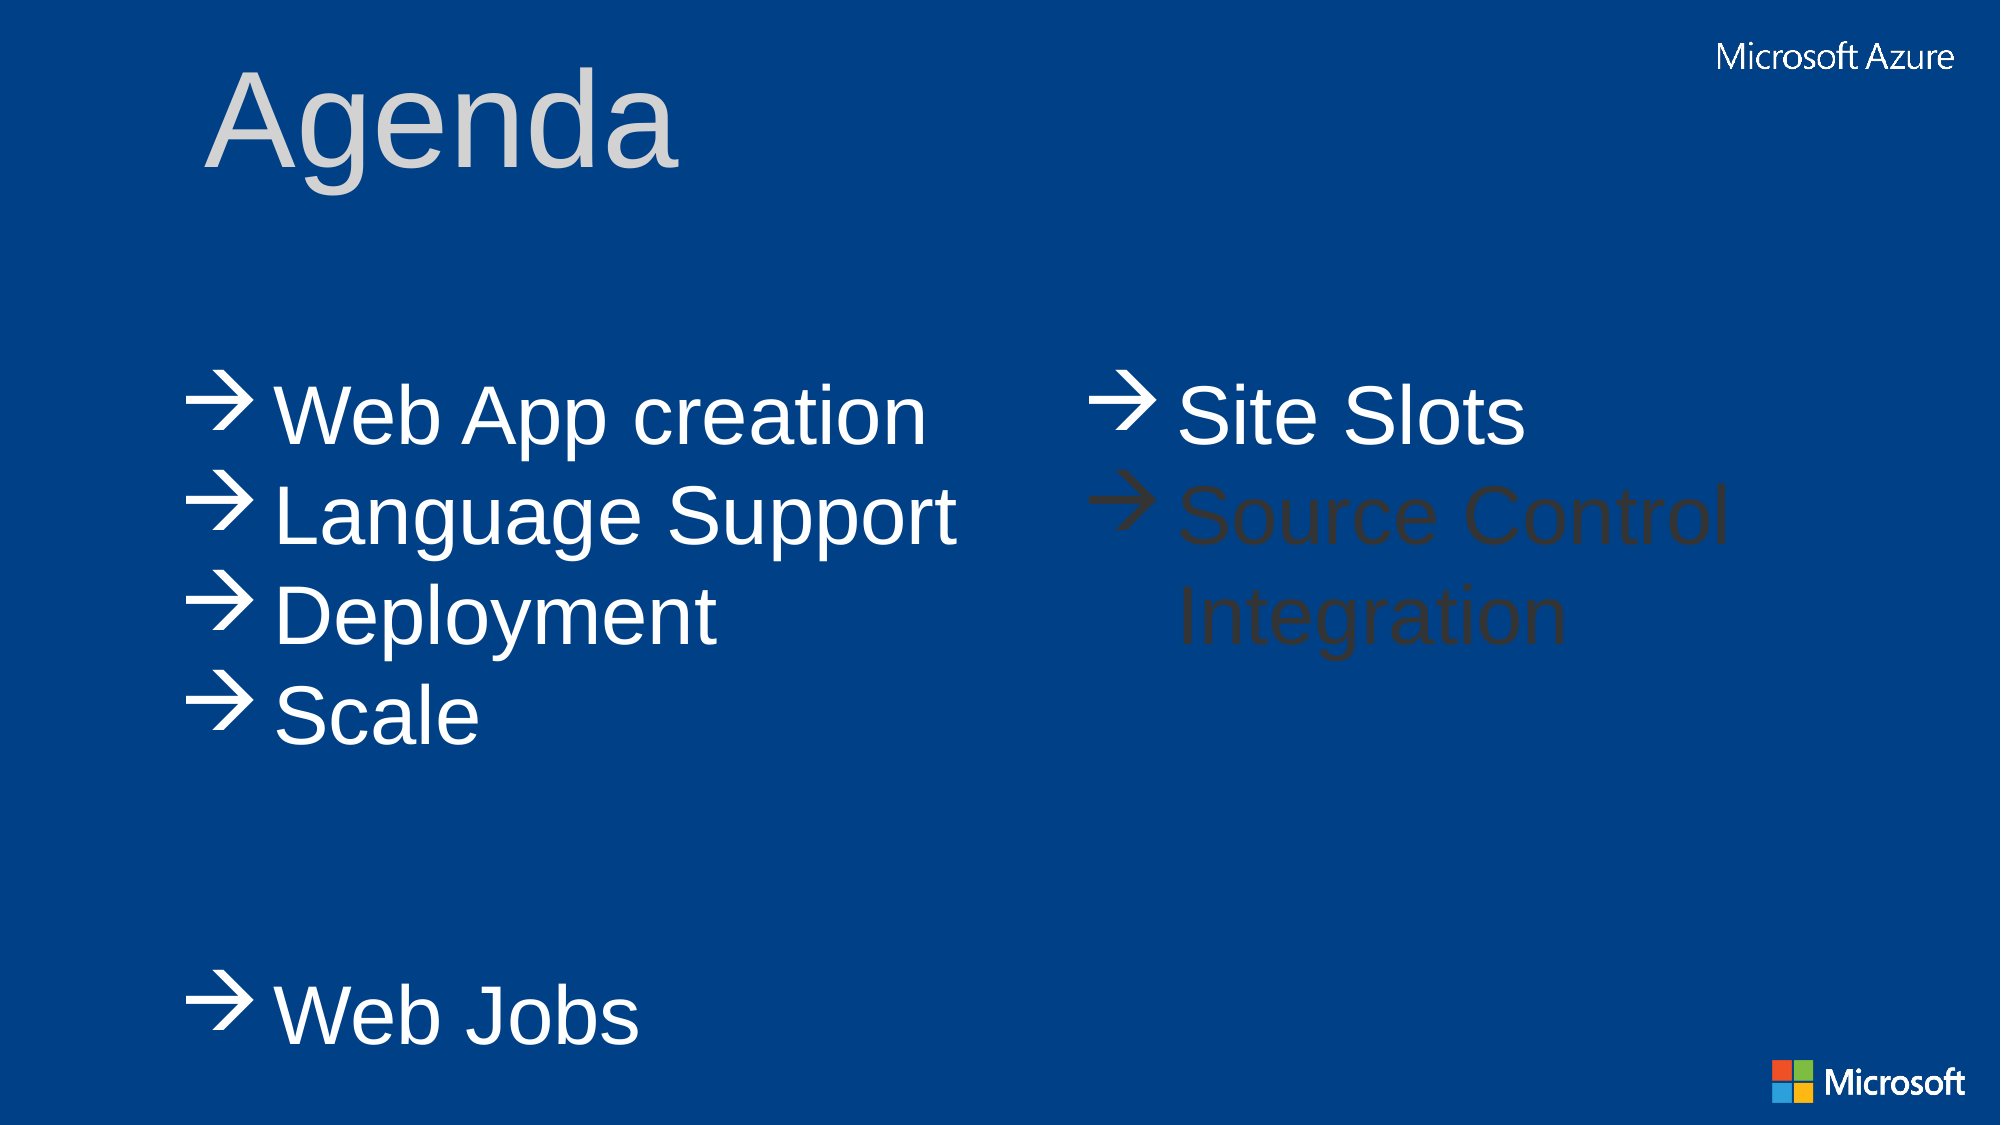

Agenda
Web App creation
Language Support
Deployment
Scale

Web Jobs
Site Slots
Source Control Integration